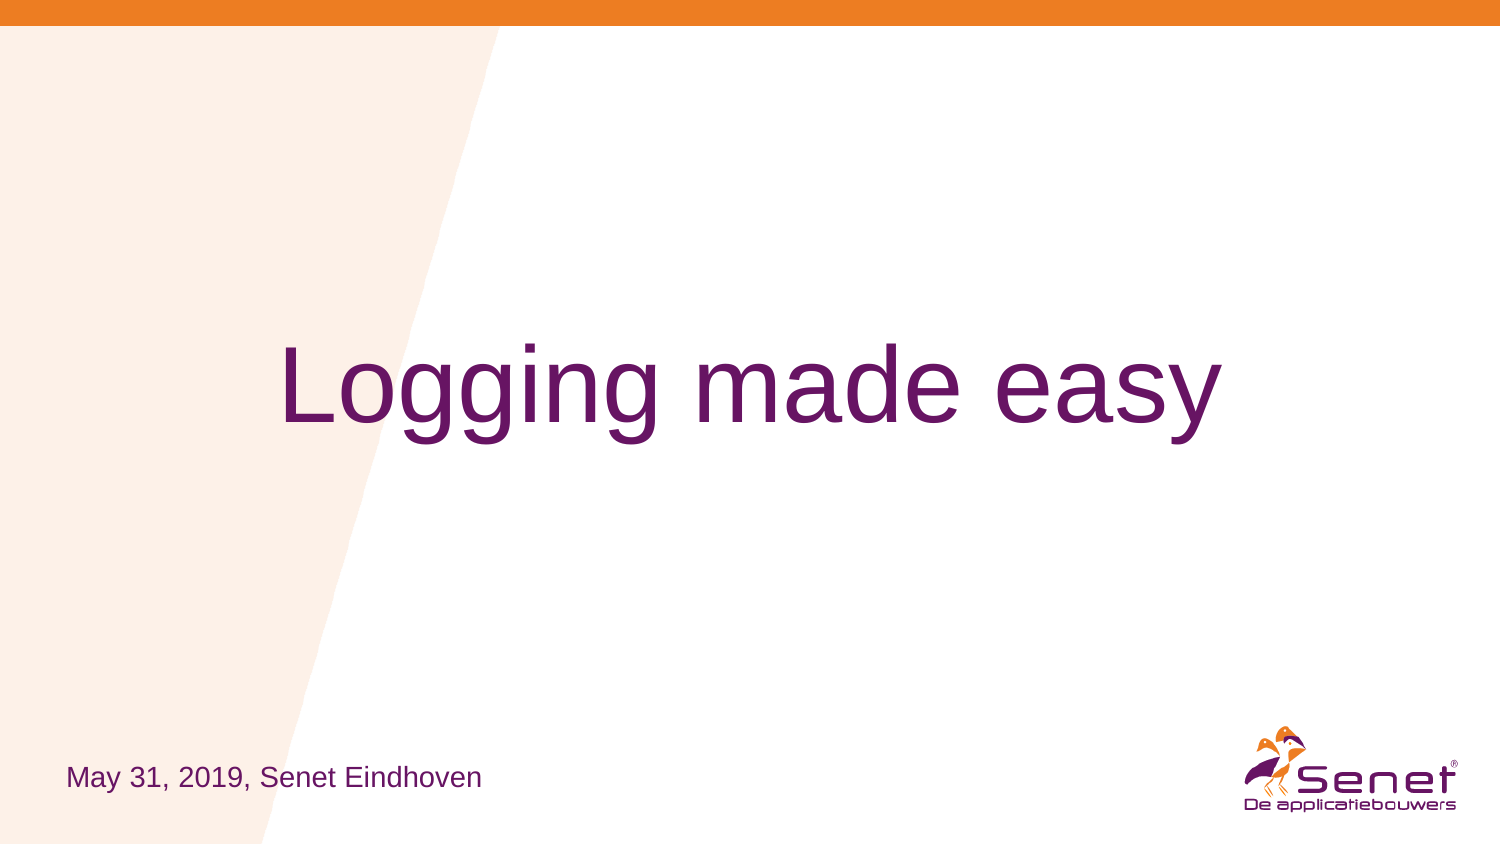

# Logging made easy

May 31, 2019, Senet Eindhoven